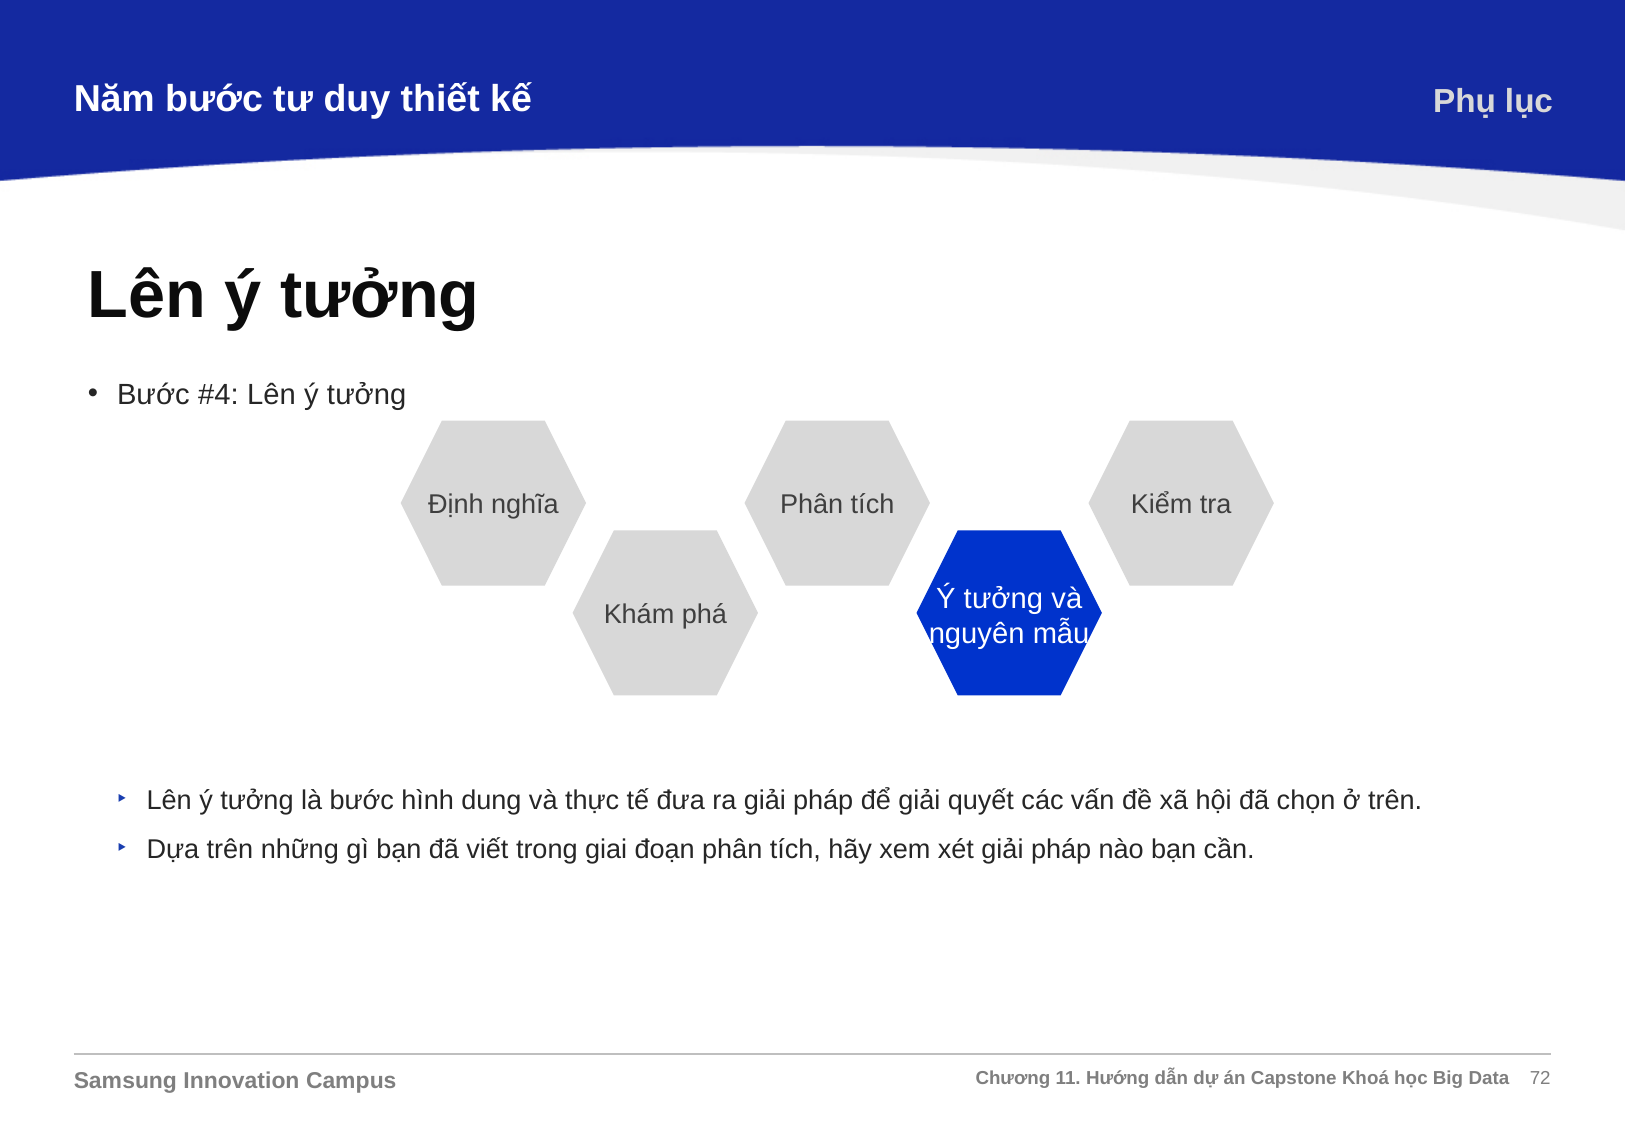

Năm bước tư duy thiết kế
Phụ lục
Lên ý tưởng
Bước #4: Lên ý tưởng

Định nghĩa
Phân tích
Kiểm tra

Khám phá
Ý tưởng và nguyên mẫu
Lên ý tưởng là bước hình dung và thực tế đưa ra giải pháp để giải quyết các vấn đề xã hội đã chọn ở trên.
Dựa trên những gì bạn đã viết trong giai đoạn phân tích, hãy xem xét giải pháp nào bạn cần.